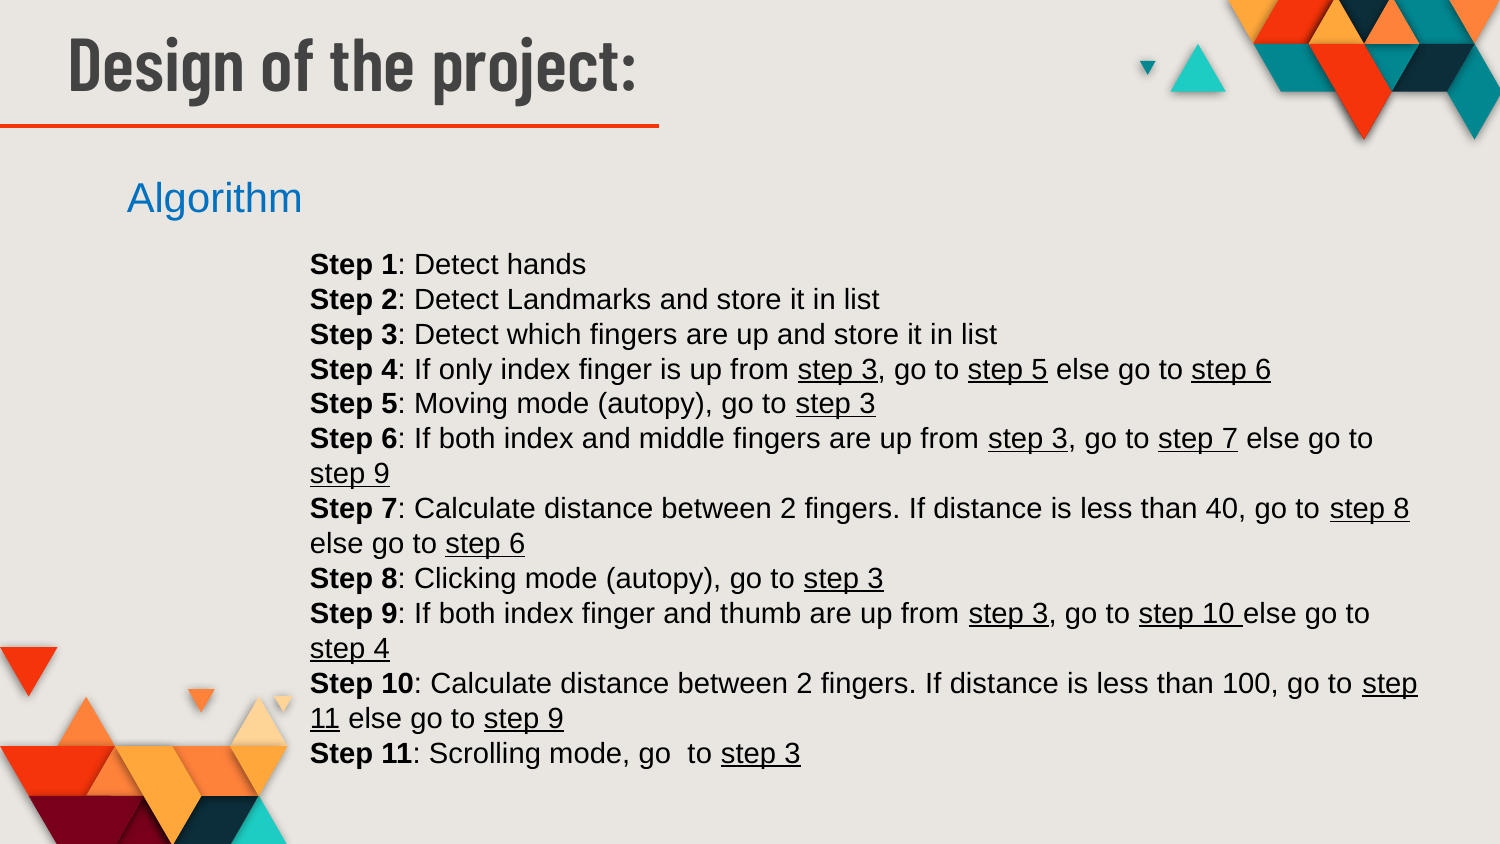

Design of the project:
Algorithm
Step 1: Detect hands
Step 2: Detect Landmarks and store it in list
Step 3: Detect which fingers are up and store it in list
Step 4: If only index finger is up from step 3, go to step 5 else go to step 6
Step 5: Moving mode (autopy), go to step 3
Step 6: If both index and middle fingers are up from step 3, go to step 7 else go to step 9
Step 7: Calculate distance between 2 fingers. If distance is less than 40, go to step 8 else go to step 6
Step 8: Clicking mode (autopy), go to step 3
Step 9: If both index finger and thumb are up from step 3, go to step 10 else go to step 4
Step 10: Calculate distance between 2 fingers. If distance is less than 100, go to step 11 else go to step 9
Step 11: Scrolling mode, go  to step 3